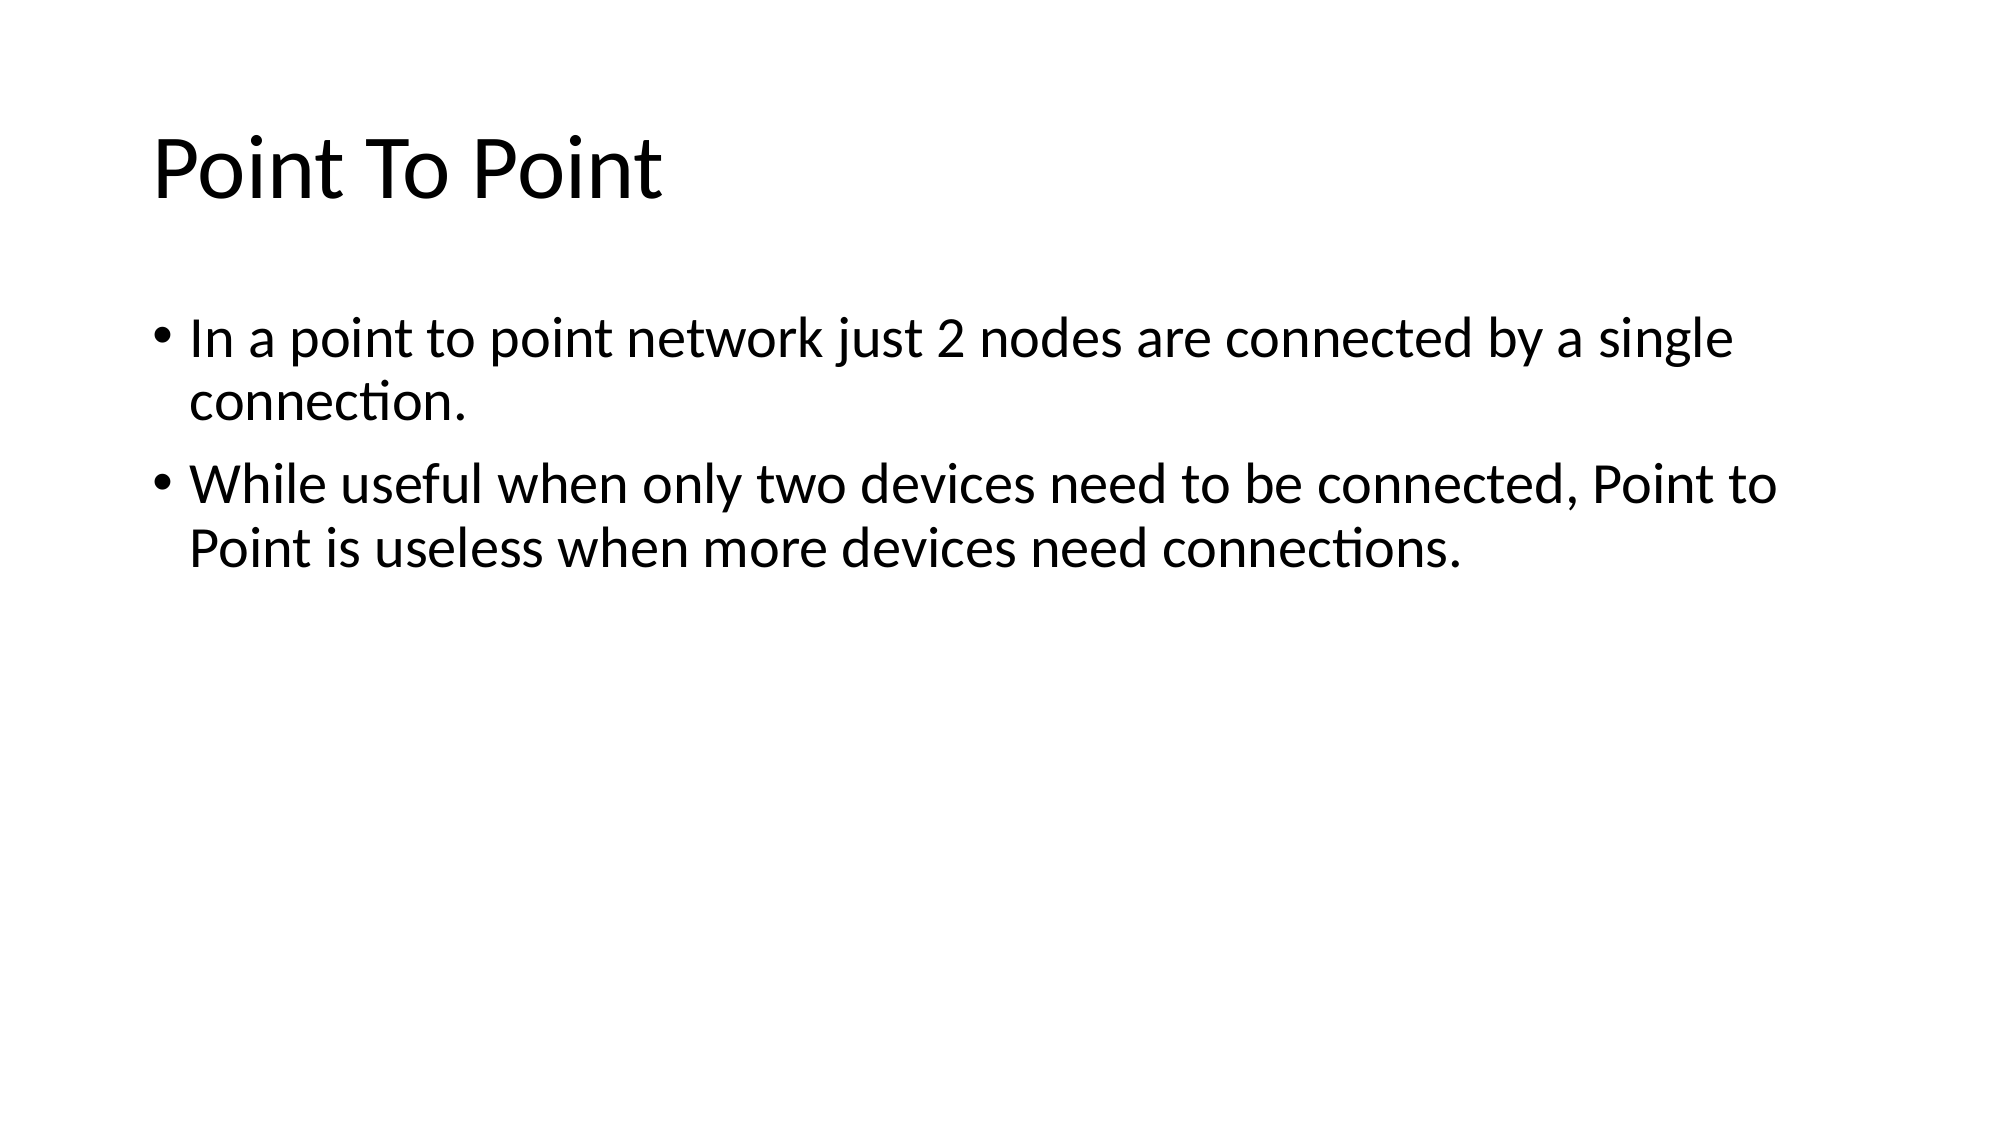

# Point To Point
In a point to point network just 2 nodes are connected by a single connection.
While useful when only two devices need to be connected, Point to Point is useless when more devices need connections.